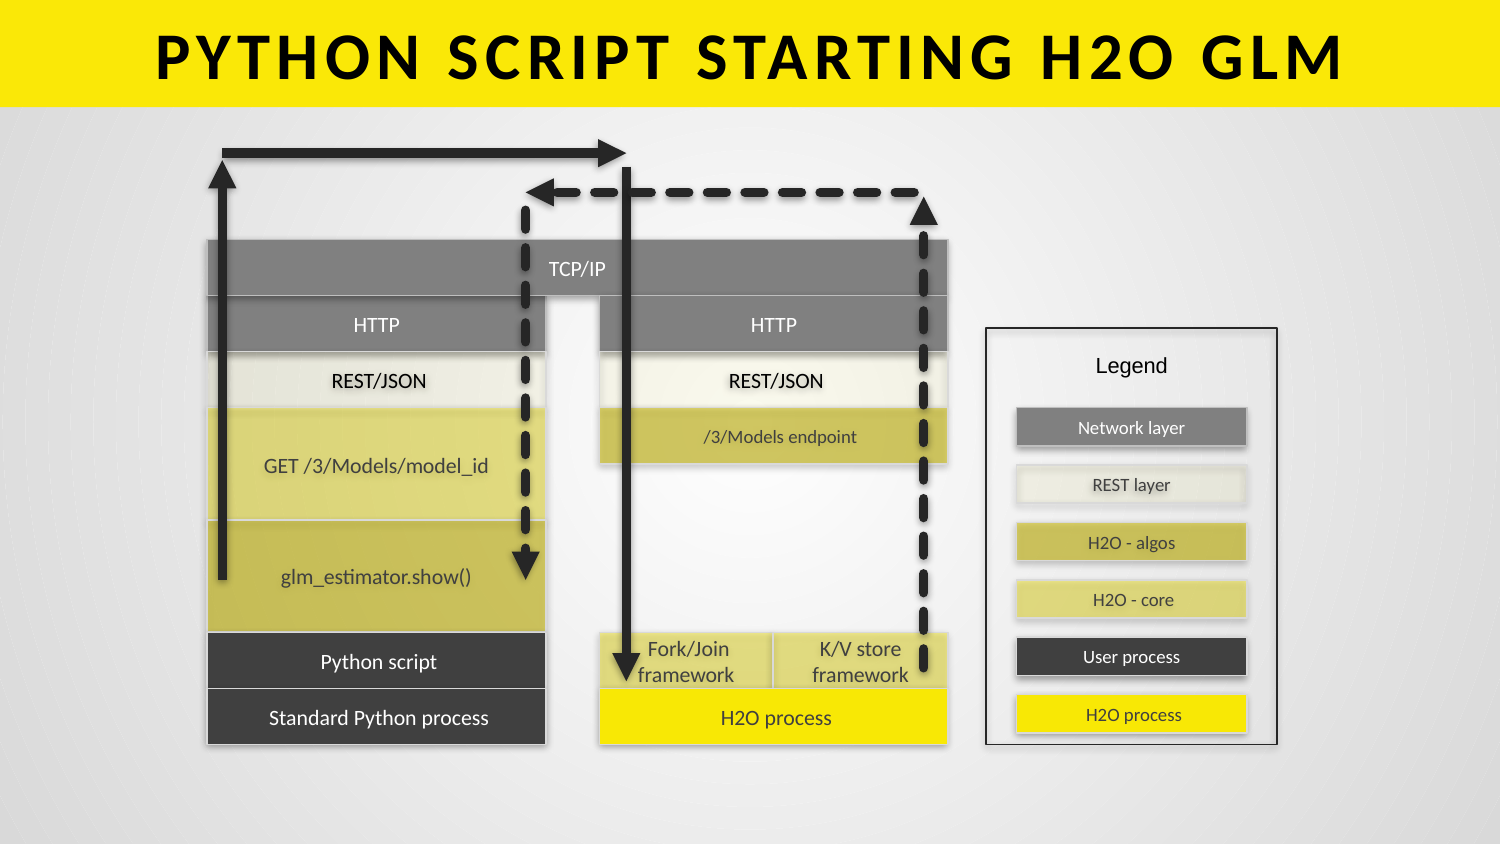

# PYTHON SCRIPT STARTING H2O GLM
TCP/IP
HTTP
HTTP

Legend
 REST/JSON
 REST/JSON
GET /3/Models/model_id
   /3/Models endpoint
Network layer
REST layer
glm_estimator.show()
H2O - algos
 H2O - core
 Python script
 Fork/Join framework
K/V store framework
User process
 Standard Python process
 H2O process
 H2O process